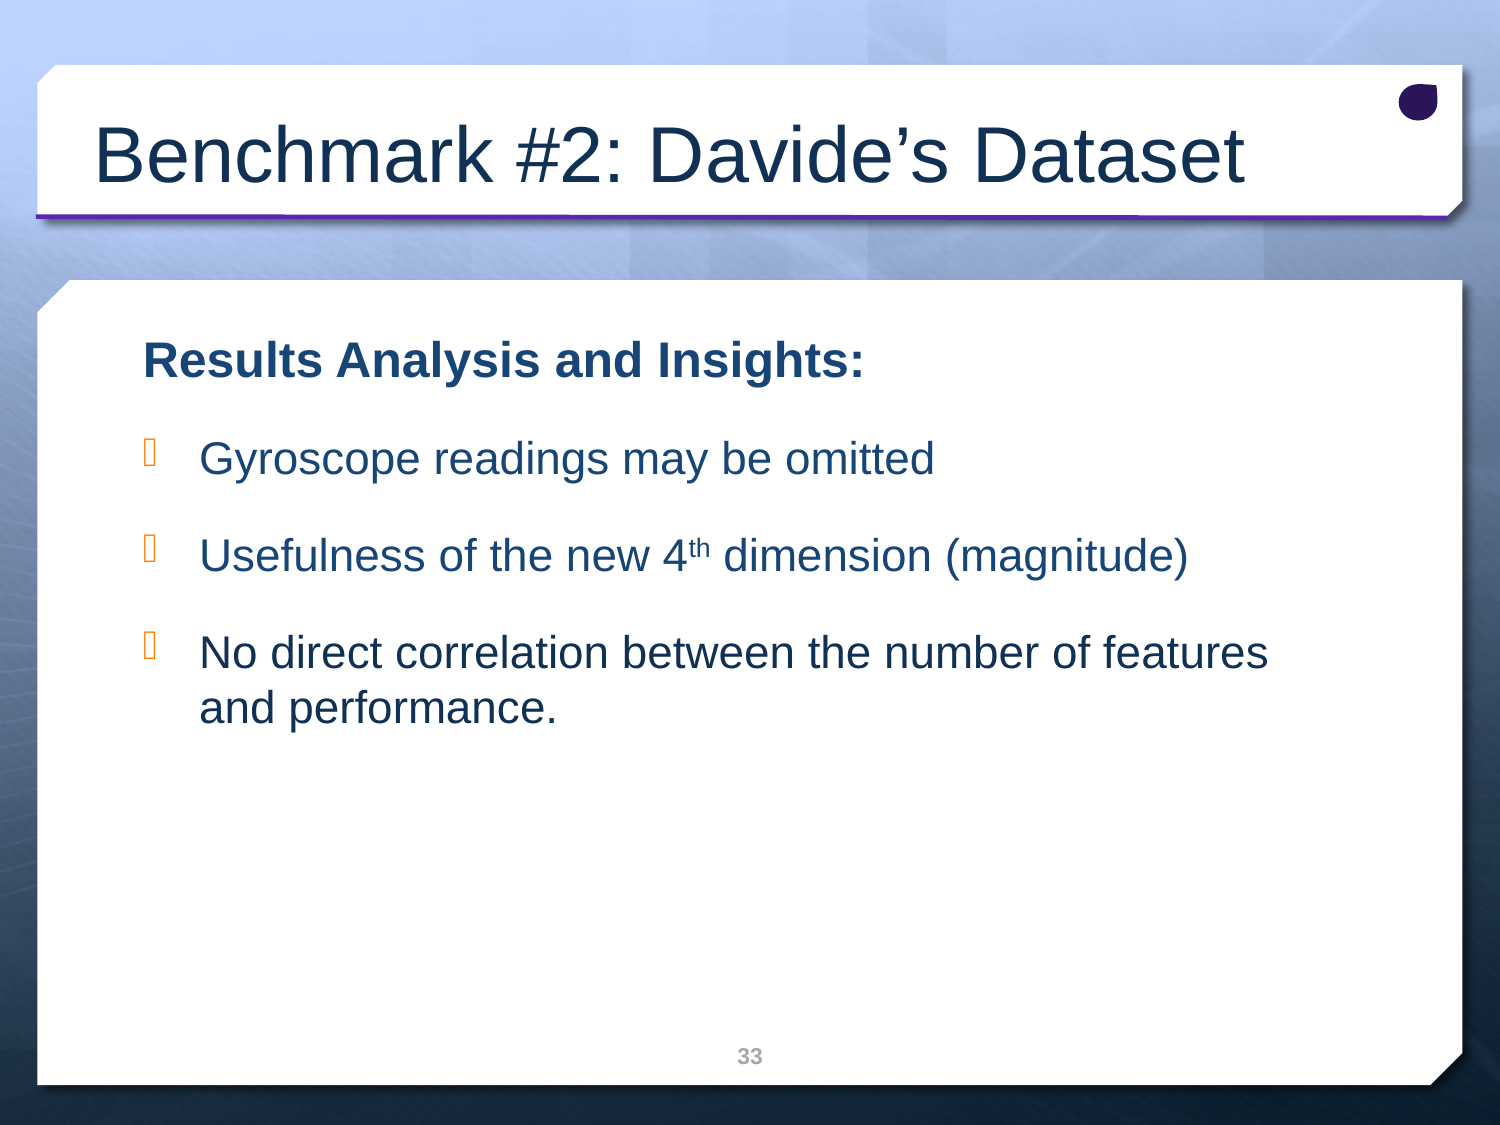

# Benchmark #2: Davide’s Dataset
Results Analysis and Insights:
Gyroscope readings may be omitted
Usefulness of the new 4th dimension (magnitude)
No direct correlation between the number of features and performance.
33